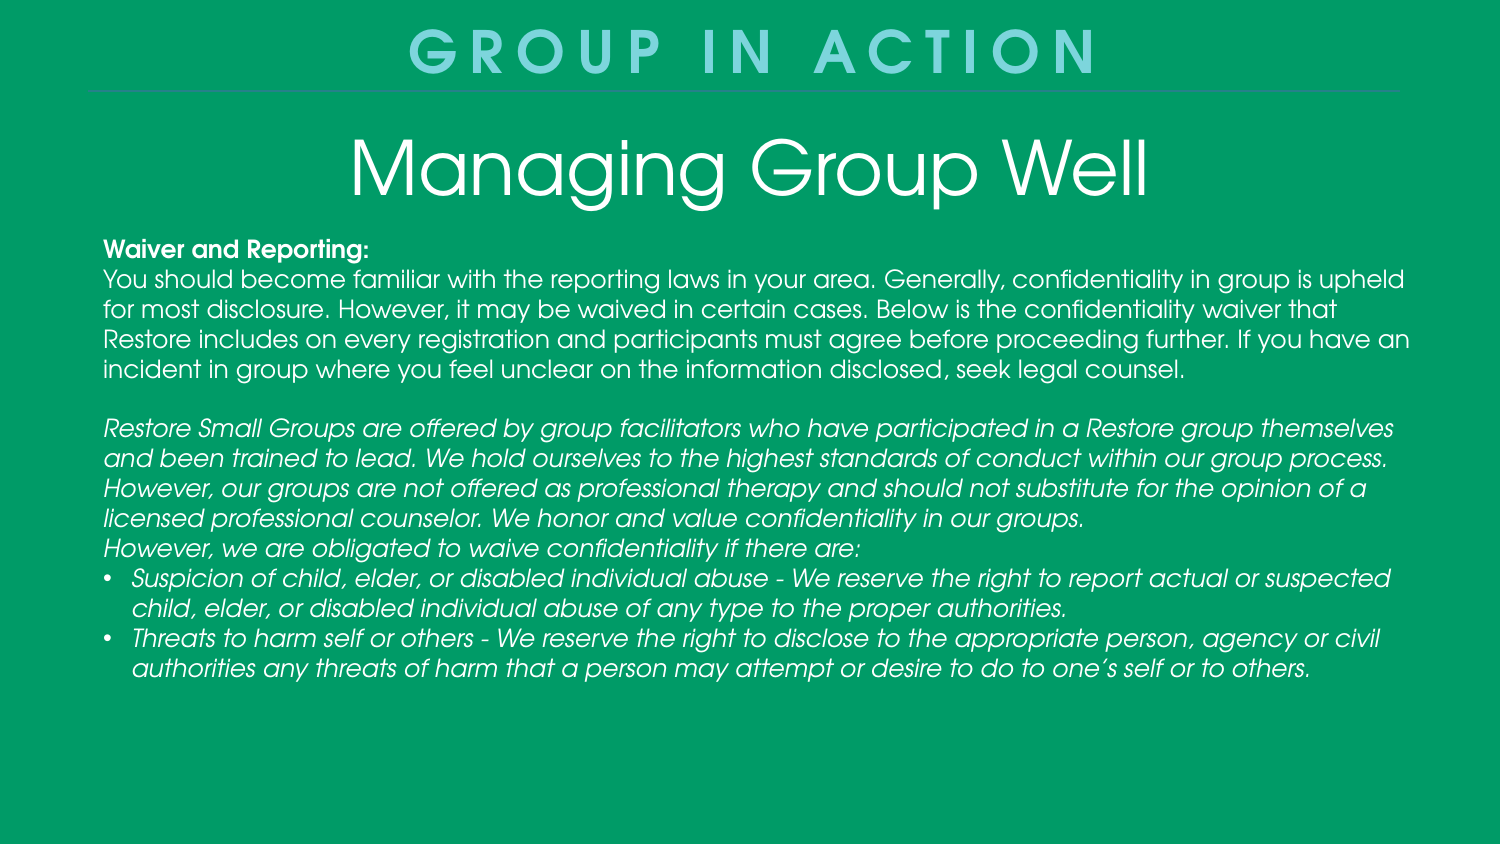

GROUP IN ACTION
Managing Group Well
Waiver and Reporting:
You should become familiar with the reporting laws in your area. Generally, confidentiality in group is upheld
for most disclosure. However, it may be waived in certain cases. Below is the confidentiality waiver that
Restore includes on every registration and participants must agree before proceeding further. If you have an
incident in group where you feel unclear on the information disclosed, seek legal counsel.

Restore Small Groups are offered by group facilitators who have participated in a Restore group themselves and been trained to lead. We hold ourselves to the highest standards of conduct within our group process.
However, our groups are not offered as professional therapy and should not substitute for the opinion of a
licensed professional counselor. We honor and value confidentiality in our groups.
However, we are obligated to waive confidentiality if there are:
Suspicion of child, elder, or disabled individual abuse - We reserve the right to report actual or suspected
    child, elder, or disabled individual abuse of any type to the proper authorities.
Threats to harm self or others - We reserve the right to disclose to the appropriate person, agency or civil authorities any threats of harm that a person may attempt or desire to do to one’s self or to others.